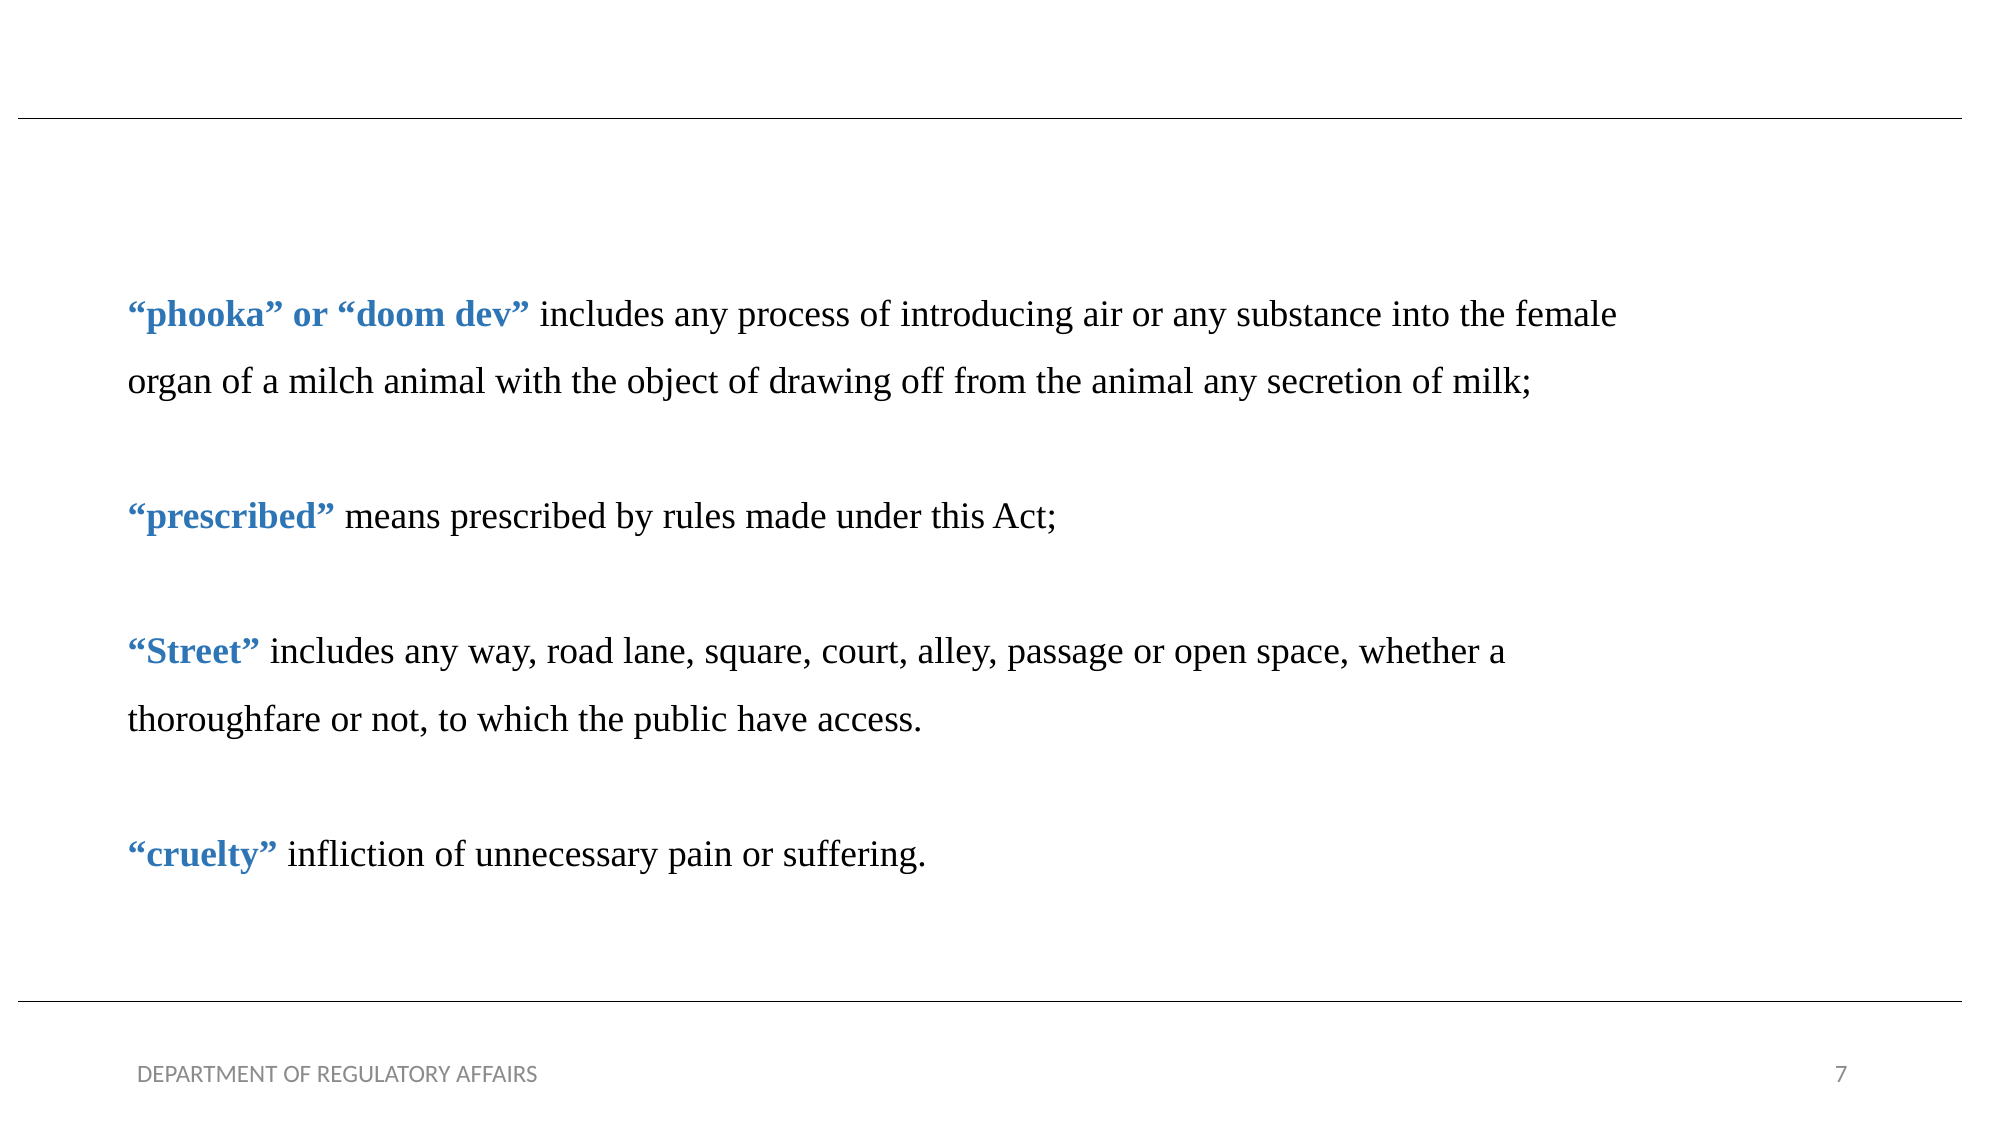

“phooka” or “doom dev” includes any process of introducing air or any substance into the female organ of a milch animal with the object of drawing off from the animal any secretion of milk;

“prescribed” means prescribed by rules made under this Act;

“Street” includes any way, road lane, square, court, alley, passage or open space, whether a thoroughfare or not, to which the public have access.

“cruelty” infliction of unnecessary pain or suffering.
DEPARTMENT OF REGULATORY AFFAIRS
7